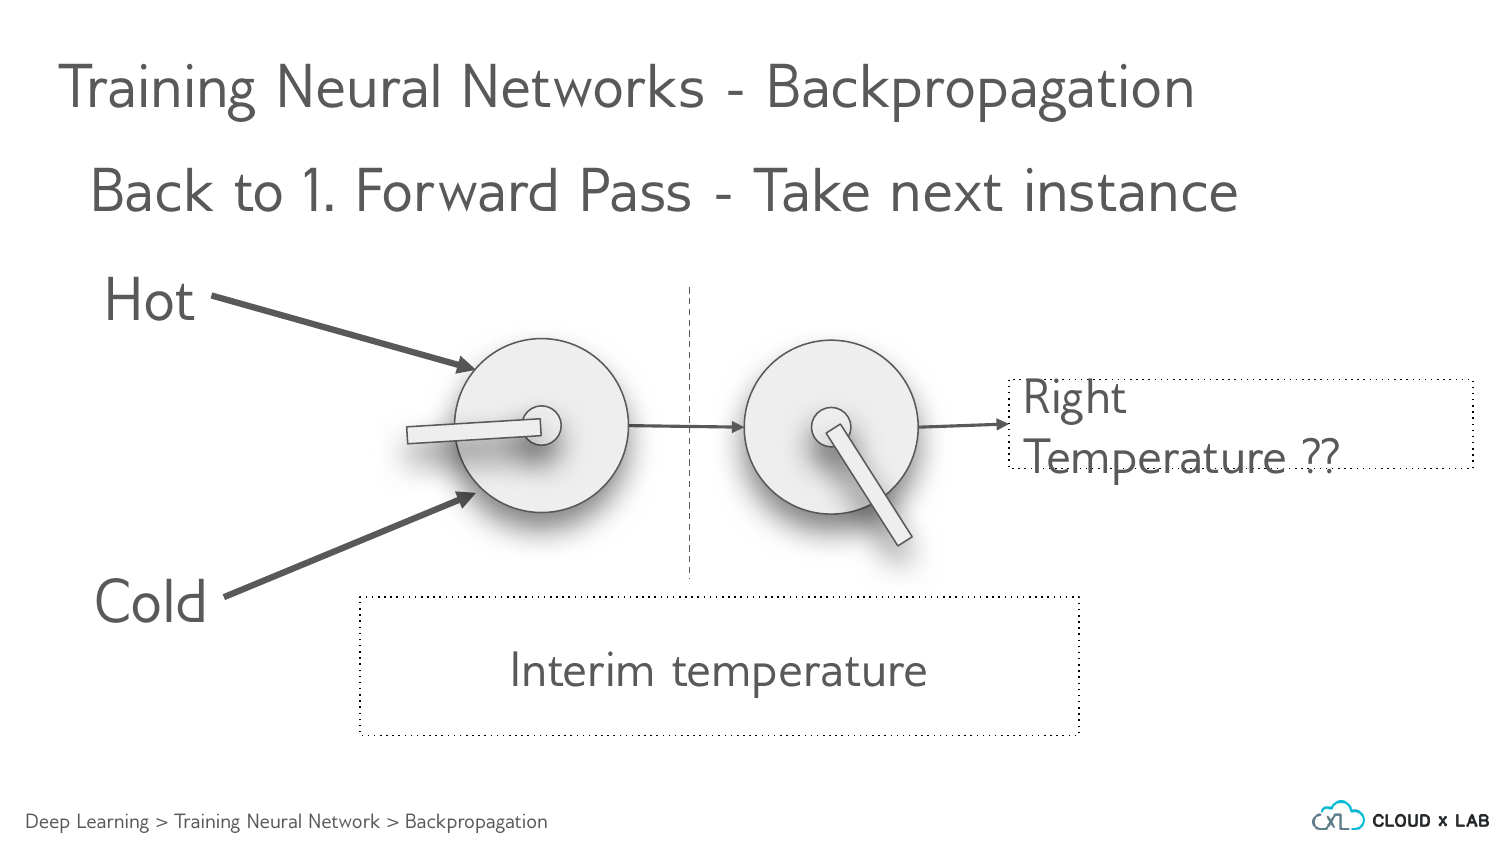

Training Neural Networks - Backpropagation
Back to 1. Forward Pass - Take next instance
Hot

Right Temperature ??

Cold
Interim temperature
Deep Learning > Training Neural Network > Backpropagation